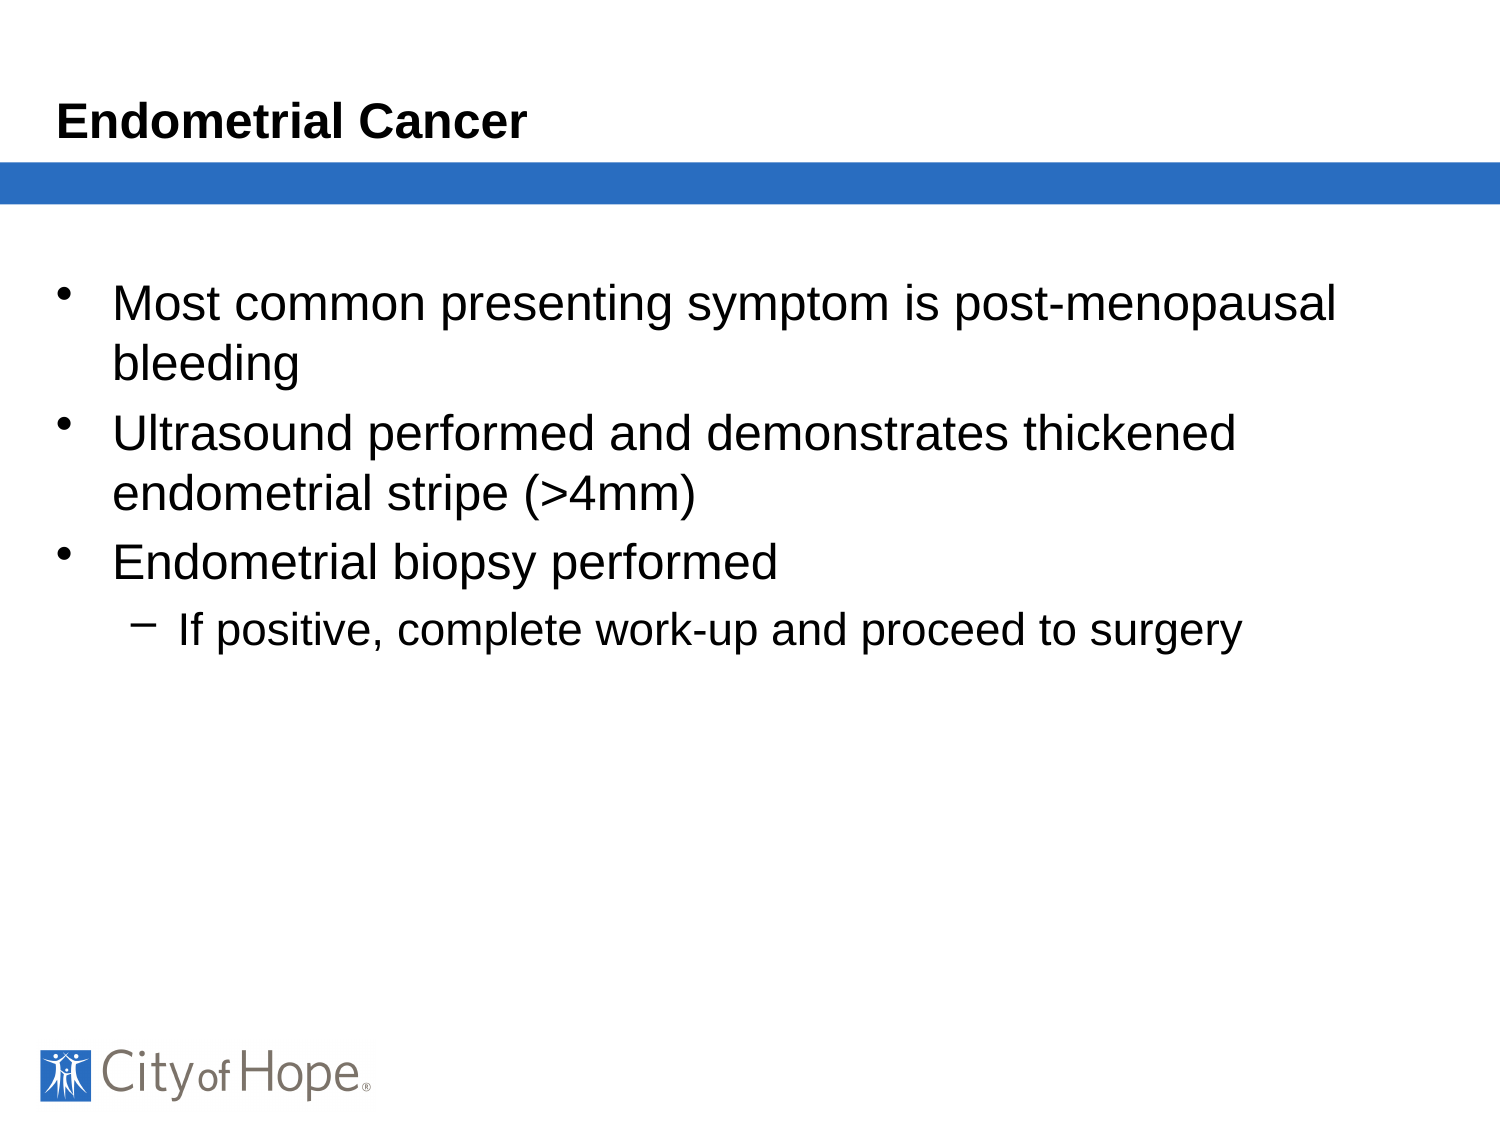

# Endometrial Cancer
Most common presenting symptom is post-menopausal bleeding
Ultrasound performed and demonstrates thickened endometrial stripe (>4mm)
Endometrial biopsy performed
If positive, complete work-up and proceed to surgery